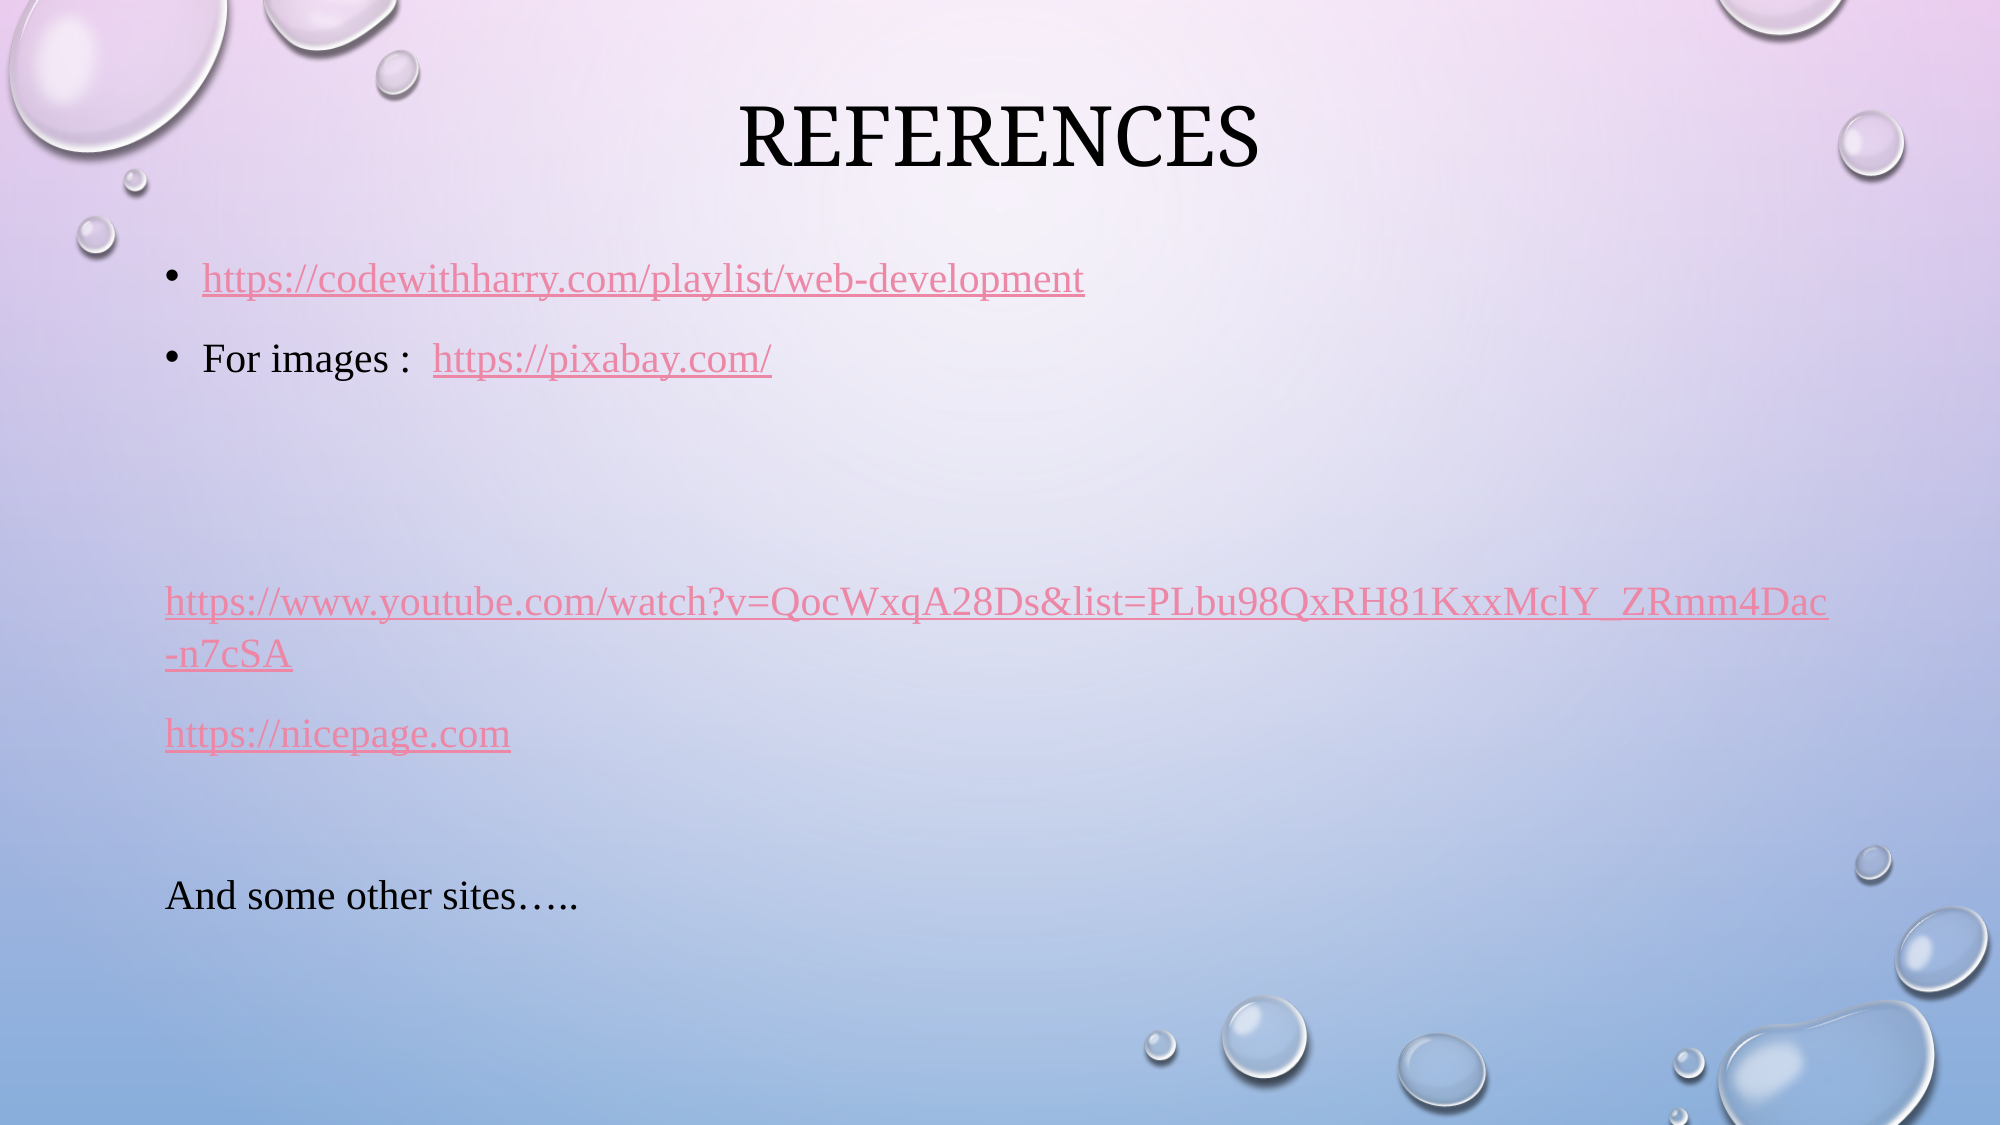

# references
https://codewithharry.com/playlist/web-development
For images :  https://pixabay.com/

https://www.youtube.com/watch?v=QocWxqA28Ds&list=PLbu98QxRH81KxxMclY_ZRmm4Dac-n7cSA
https://nicepage.com

And some other sites…..